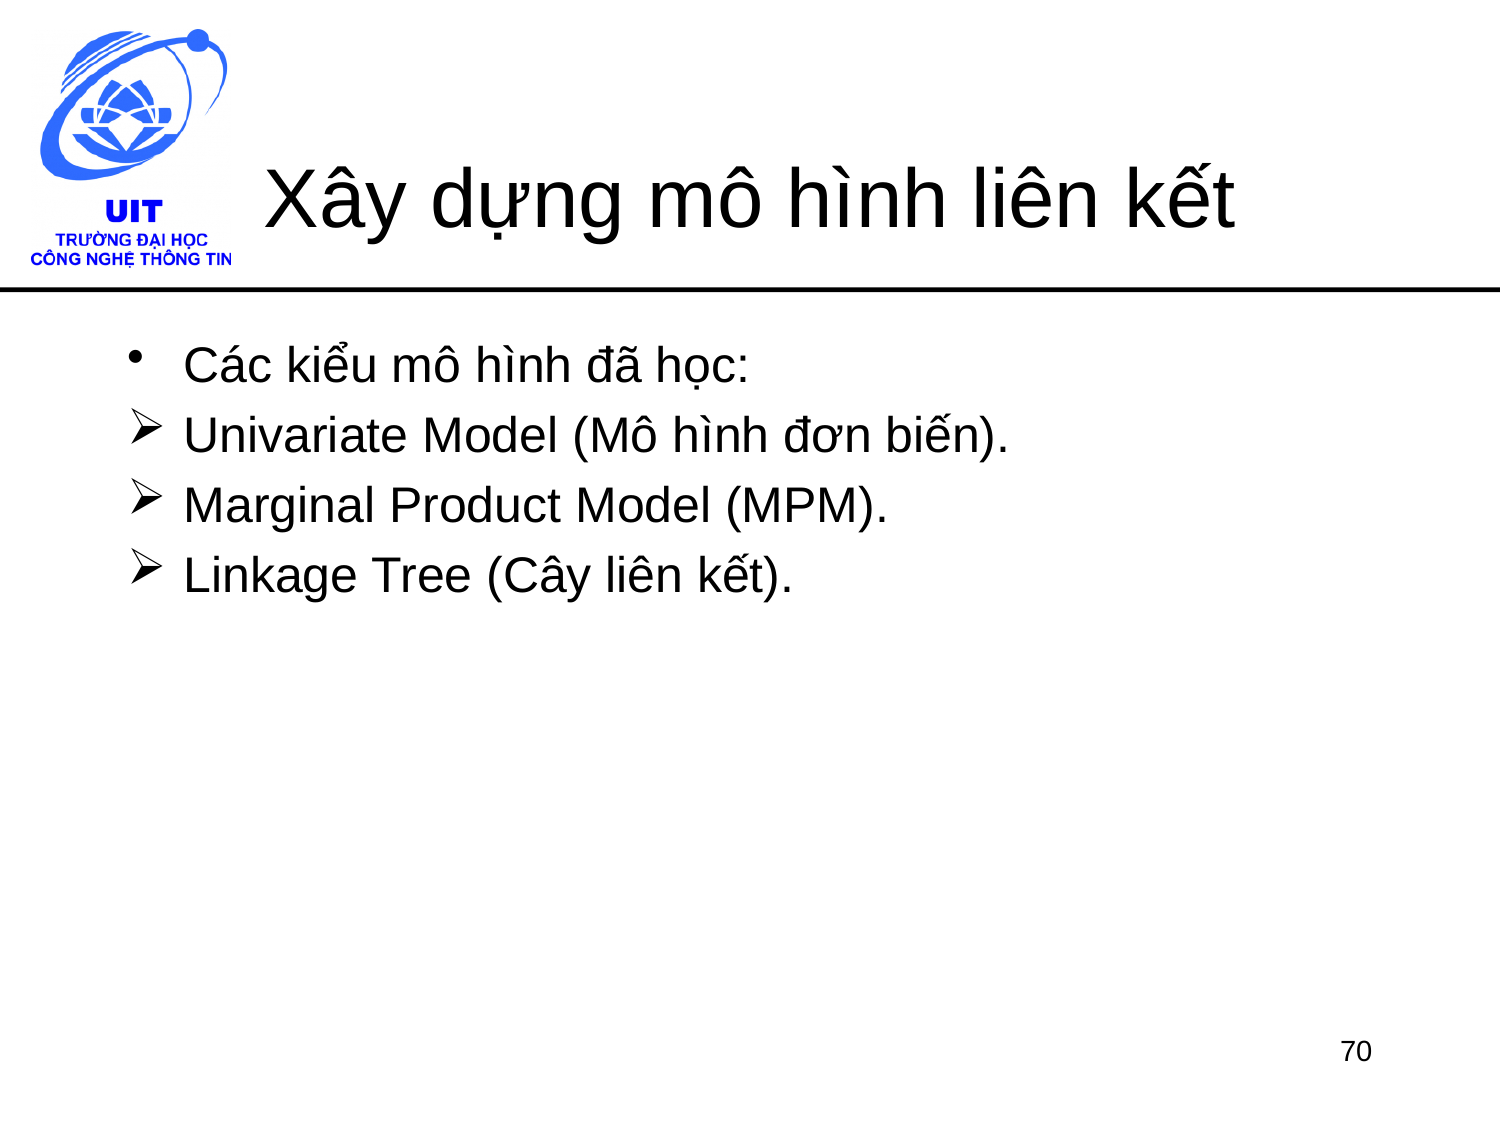

# Xây dựng mô hình liên kết
Các kiểu mô hình đã học:
Univariate Model (Mô hình đơn biến).
Marginal Product Model (MPM).
Linkage Tree (Cây liên kết).
70